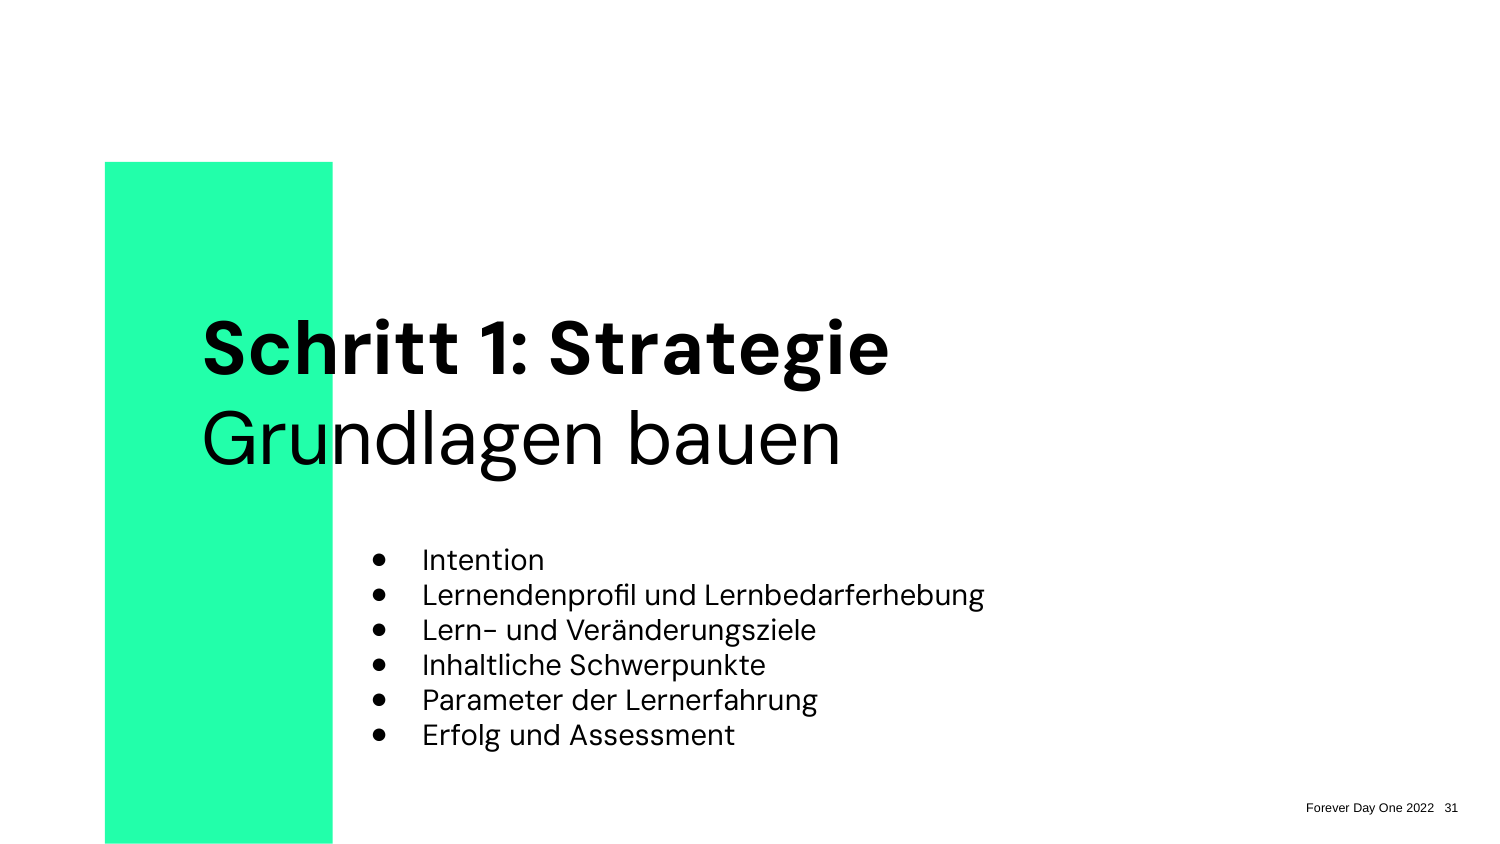

Schritt 1: Strategie
Grundlagen bauen

Intention
Lernendenprofil und Lernbedarferhebung
Lern- und Veränderungsziele
Inhaltliche Schwerpunkte
Parameter der Lernerfahrung
Erfolg und Assessment
Forever Day One 2022   31